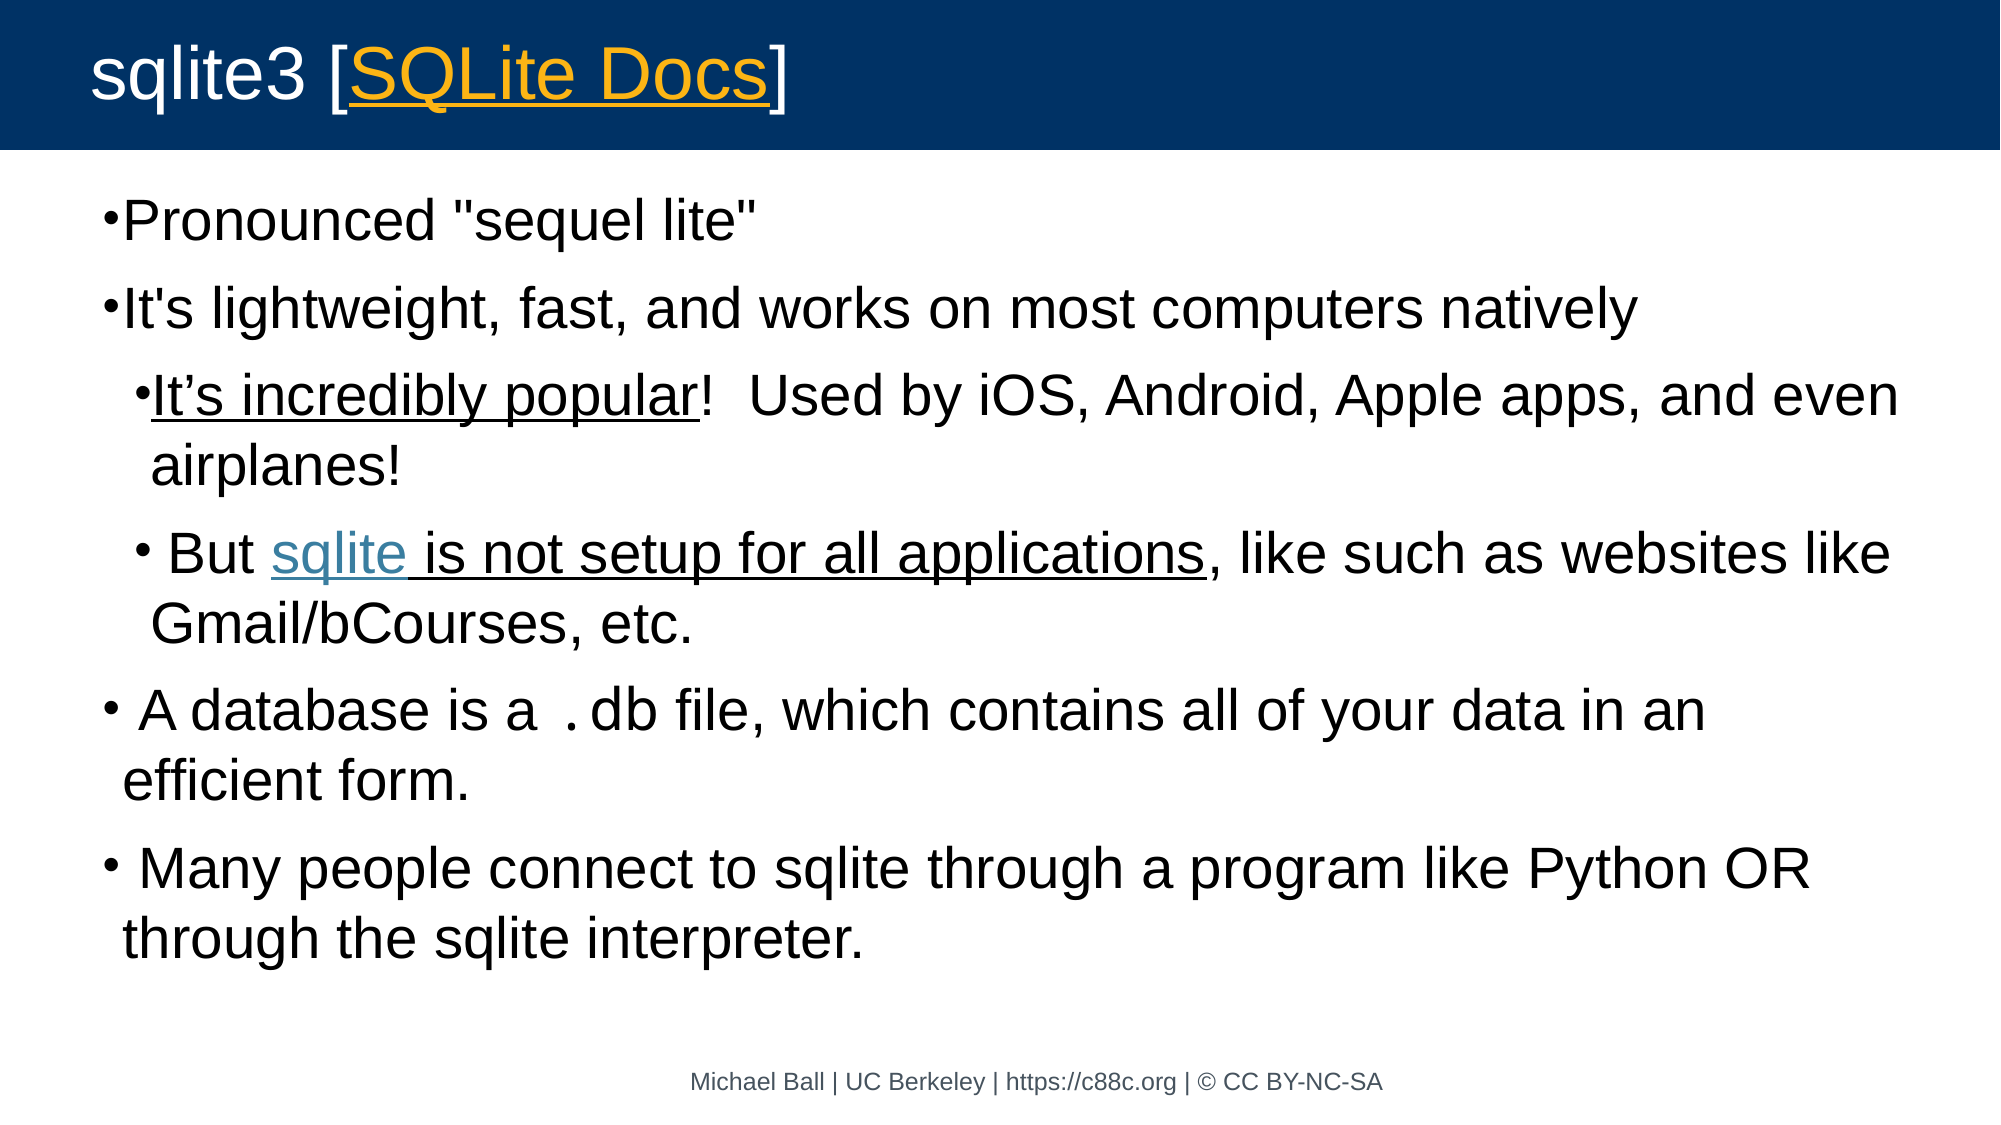

# sqlite3 [SQLite Docs]
Pronounced "sequel lite"
It's lightweight, fast, and works on most computers natively
It’s incredibly popular!  Used by iOS, Android, Apple apps, and even airplanes!
 But sqlite is not setup for all applications, like such as websites like Gmail/bCourses, etc.
 A database is a .db file, which contains all of your data in an efficient form.
 Many people connect to sqlite through a program like Python OR through the sqlite interpreter.
Michael Ball | UC Berkeley | https://c88c.org | © CC BY-NC-SA